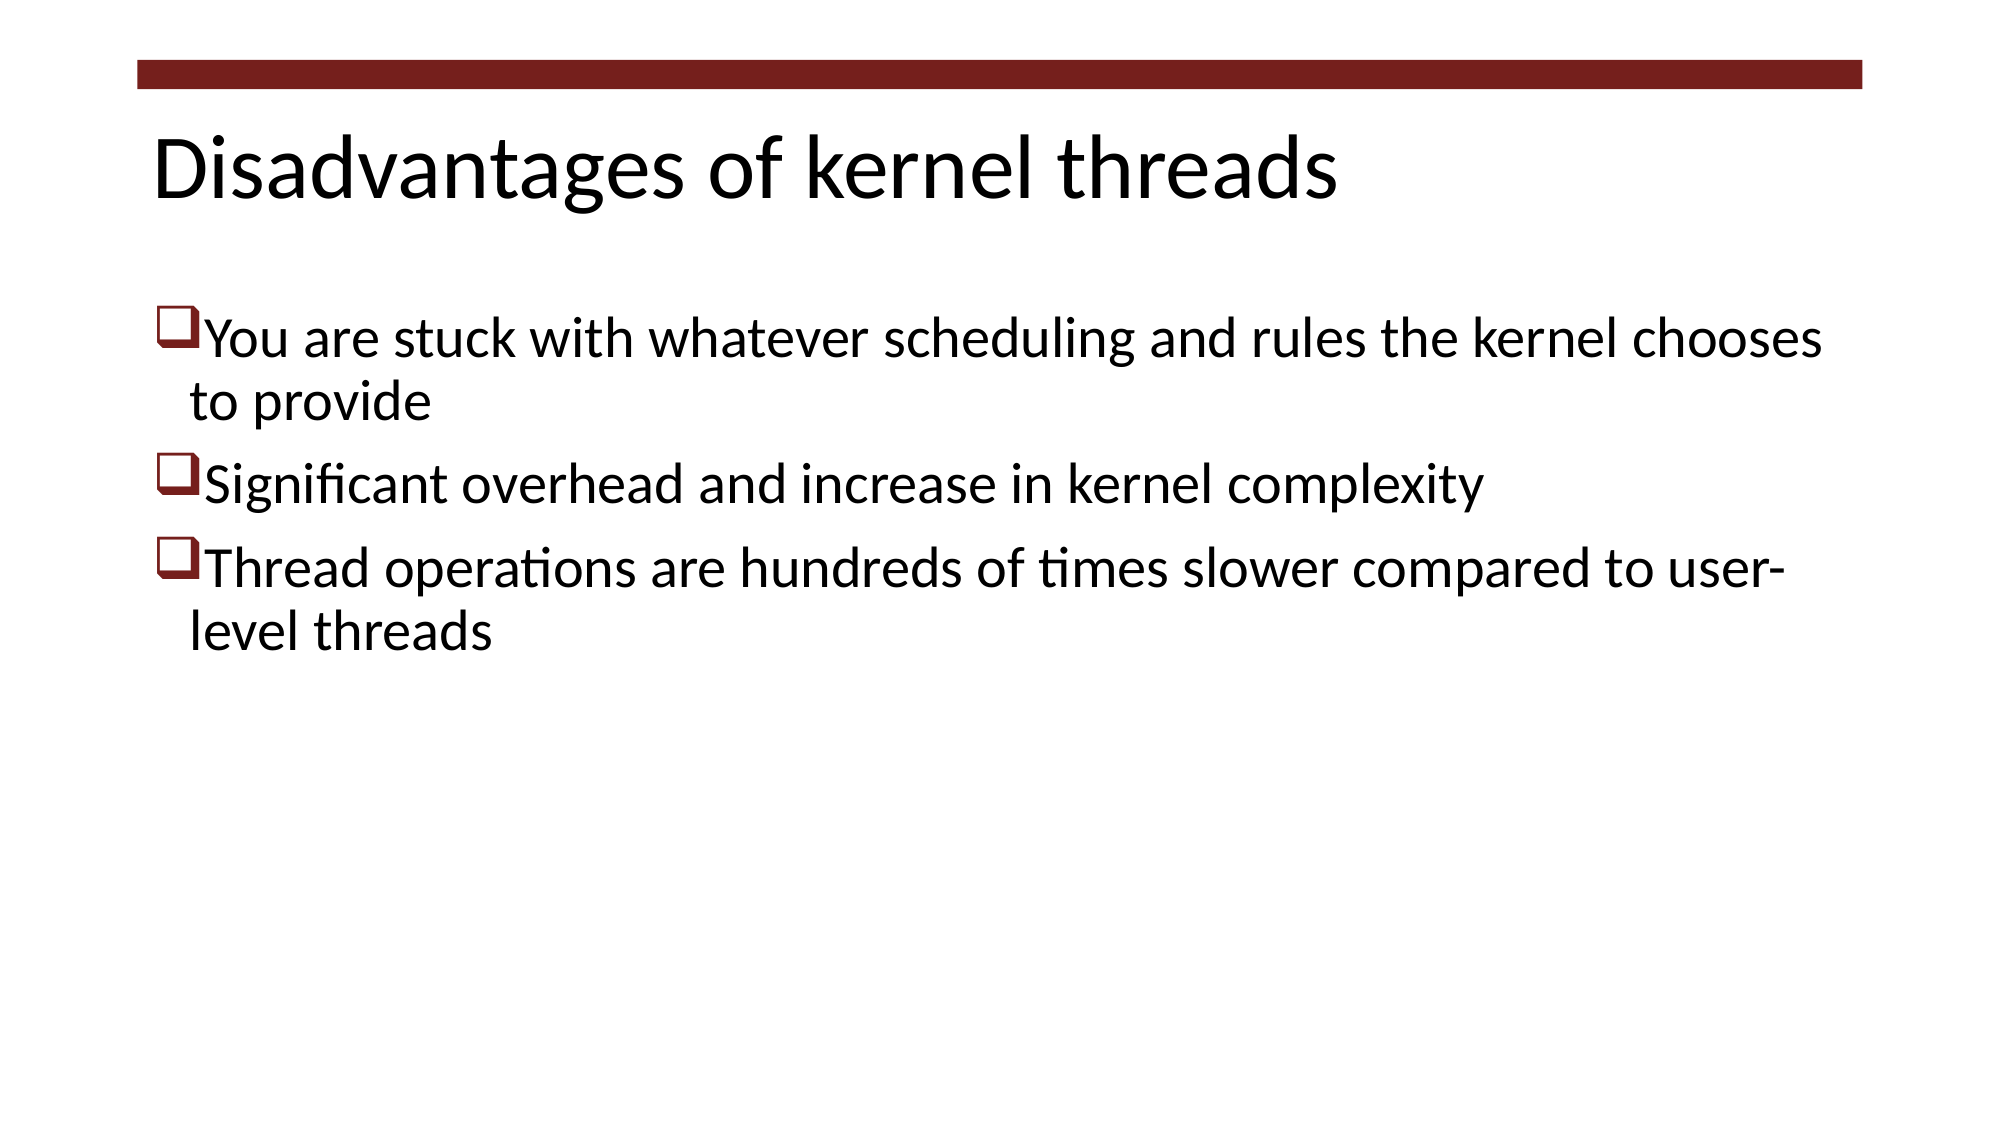

# Disadvantages of kernel threads
You are stuck with whatever scheduling and rules the kernel chooses to provide
Significant overhead and increase in kernel complexity
Thread operations are hundreds of times slower compared to user-level threads